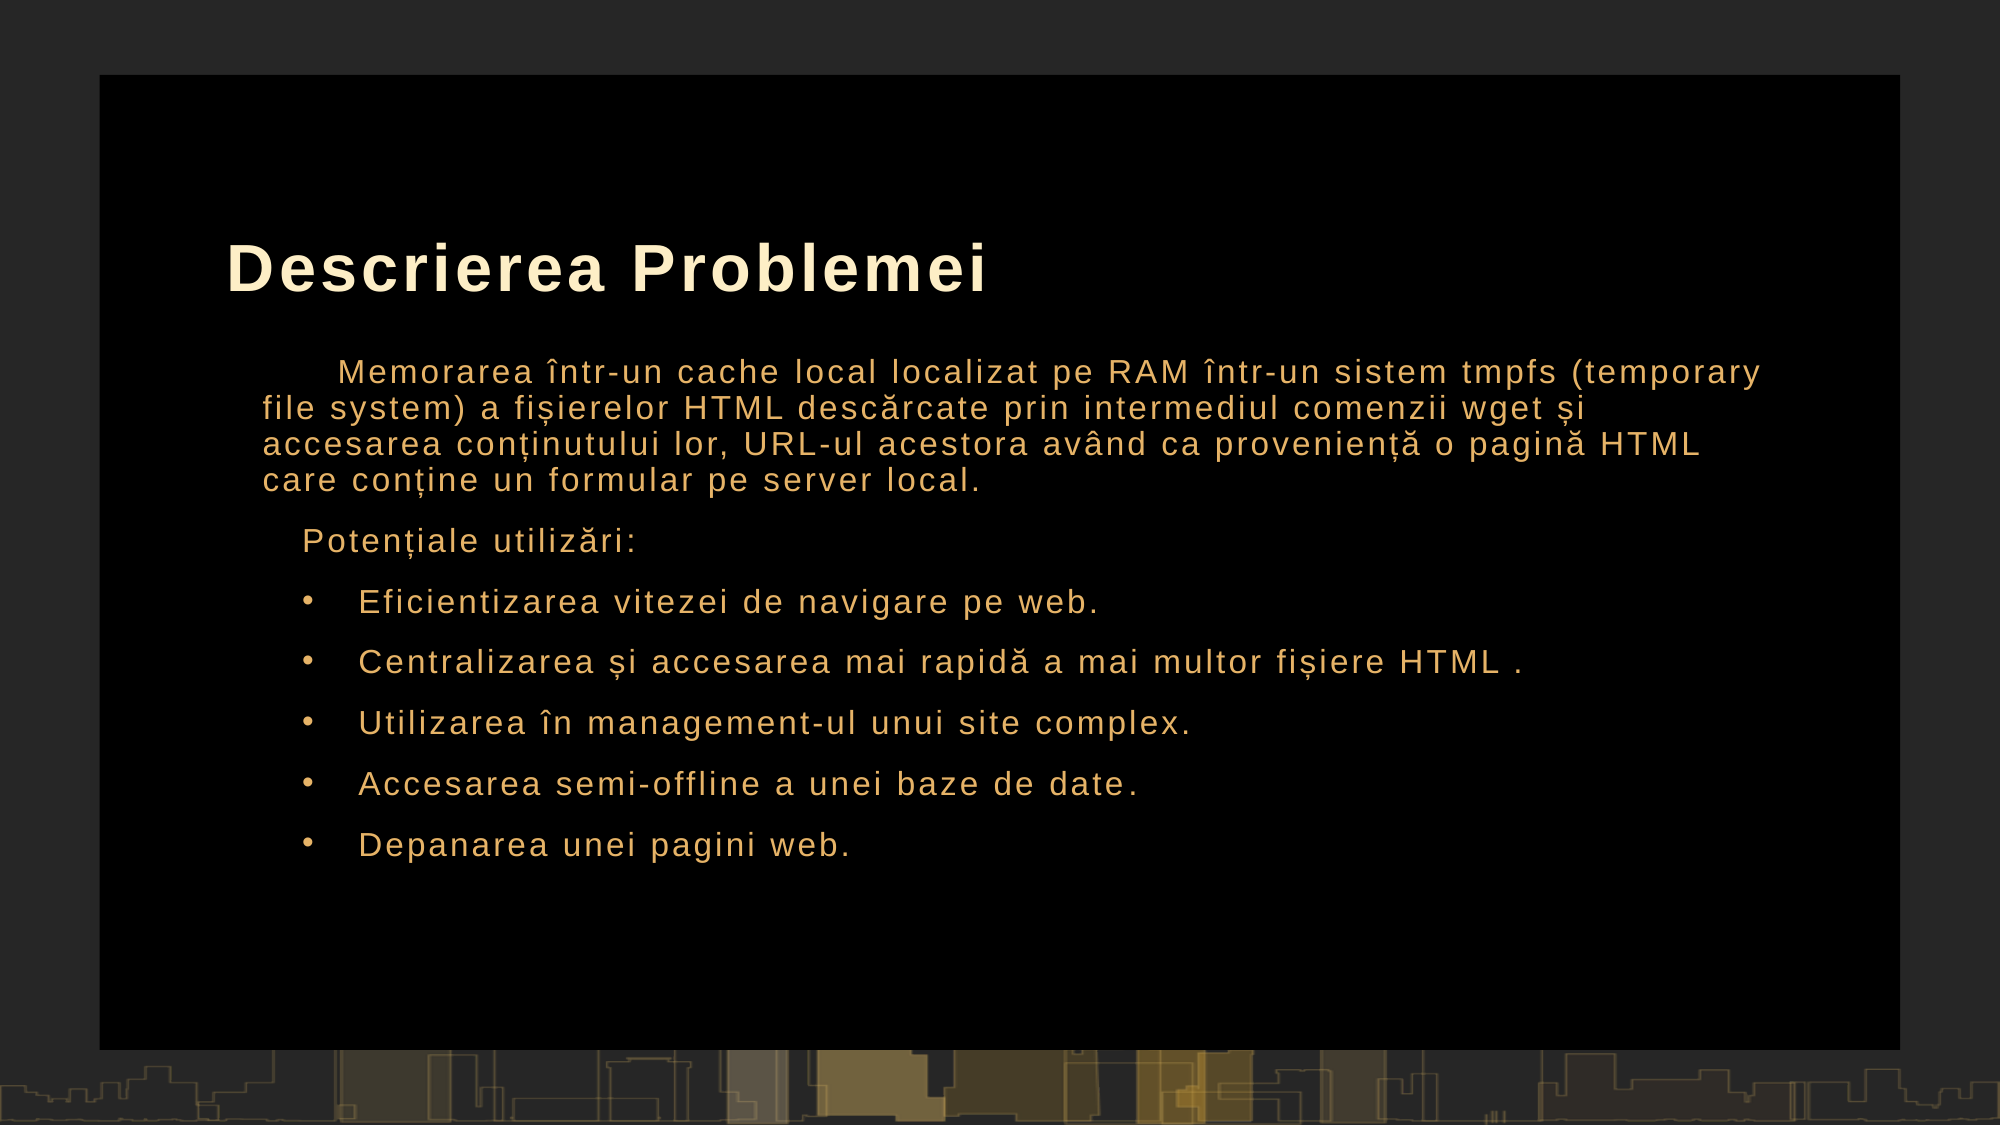

# Descrierea Problemei
Memorarea într-un cache local localizat pe RAM într-un sistem tmpfs (temporary file system) a fișierelor HTML descărcate prin intermediul comenzii wget și accesarea conținutului lor, URL-ul acestora având ca proveniență o pagină HTML care conține un formular pe server local.
Potențiale utilizări:
Eficientizarea vitezei de navigare pe web.
Centralizarea și accesarea mai rapidă a mai multor fișiere HTML .
Utilizarea în management-ul unui site complex.
Accesarea semi-offline a unei baze de date.
Depanarea unei pagini web.